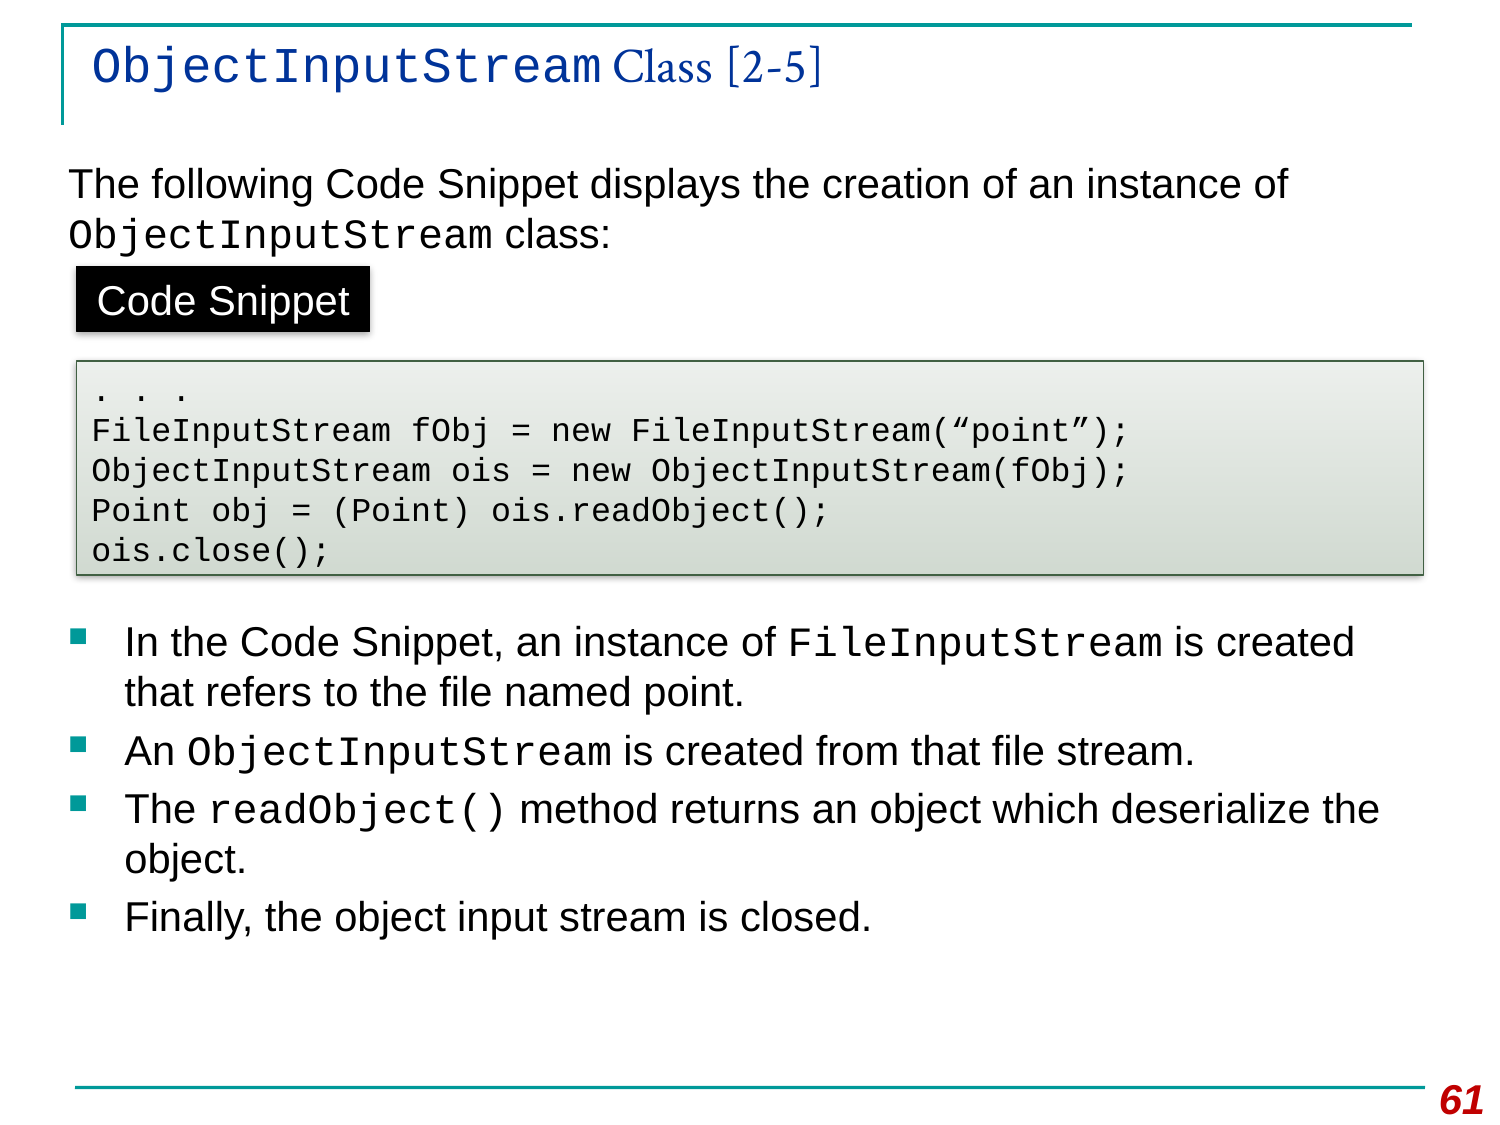

# ObjectInputStream Class [2-5]
The following Code Snippet displays the creation of an instance of ObjectInputStream class:

In the Code Snippet, an instance of FileInputStream is created that refers to the file named point.
An ObjectInputStream is created from that file stream.
The readObject() method returns an object which deserialize the object.
Finally, the object input stream is closed.

Code Snippet
. . .
FileInputStream fObj = new FileInputStream(“point”);
ObjectInputStream ois = new ObjectInputStream(fObj);
Point obj = (Point) ois.readObject();
ois.close();
61